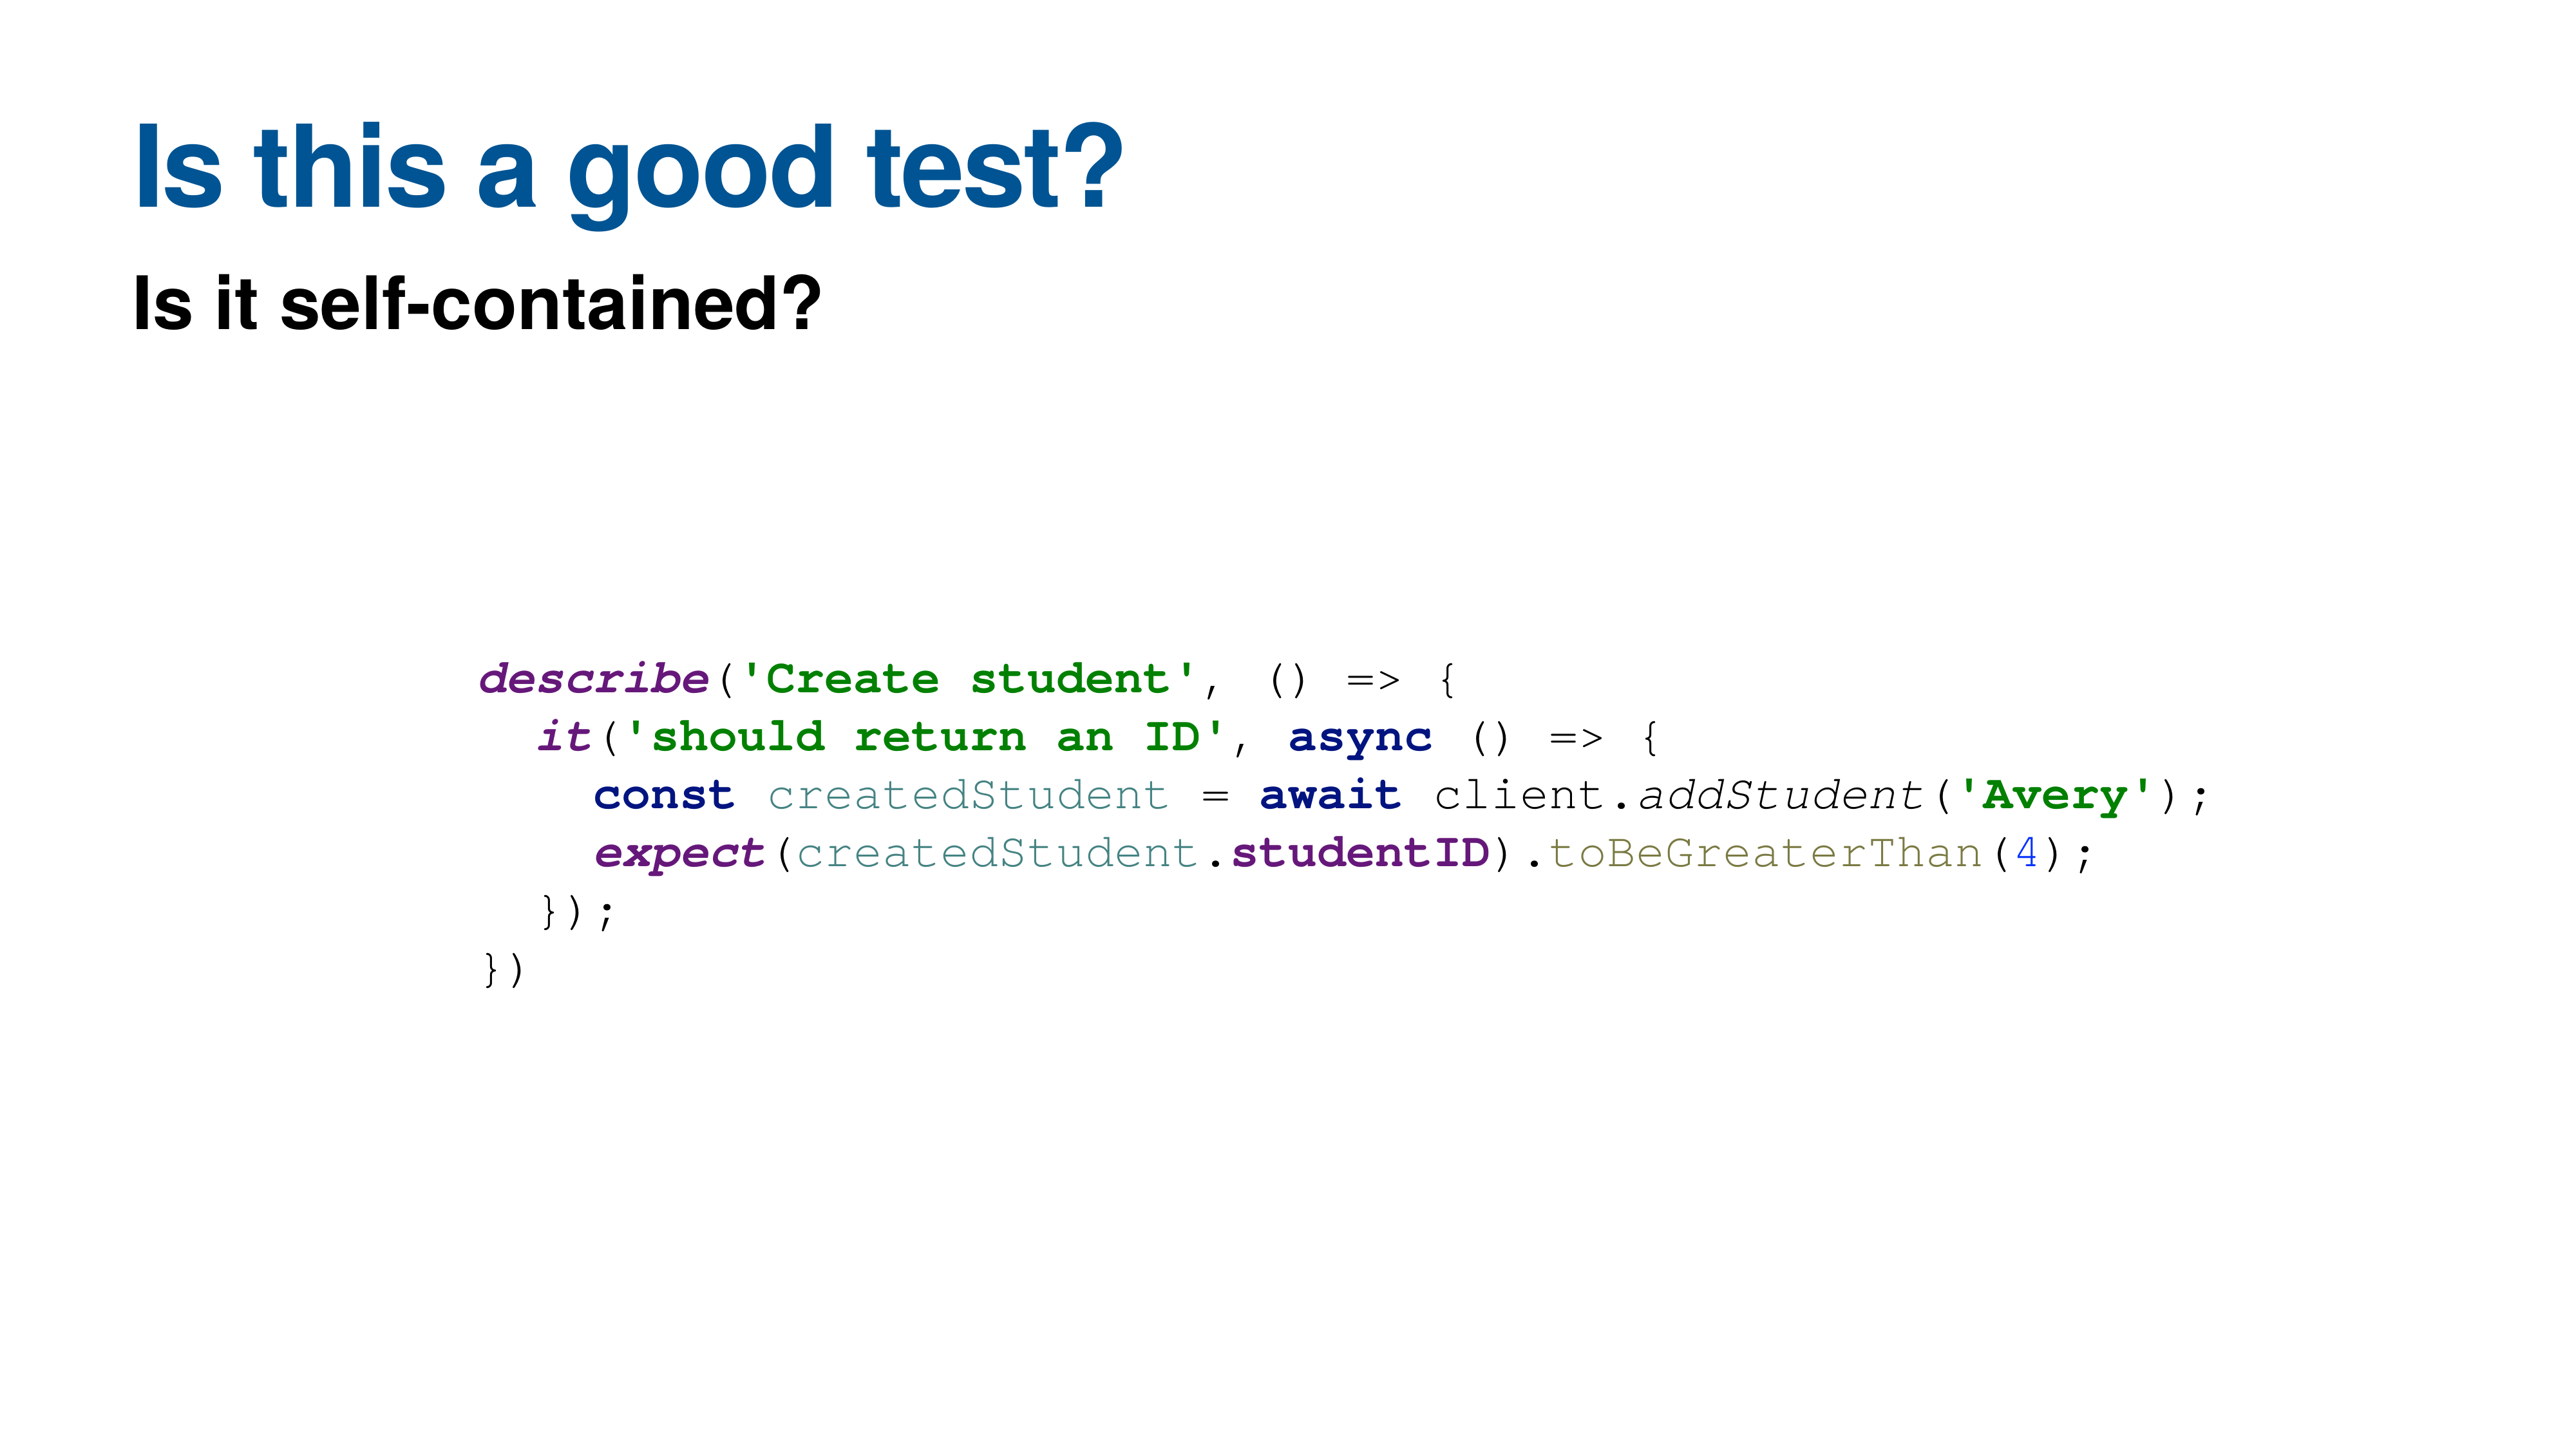

# Is this a good test?
Is it self-contained?
describe('Create student', () => {
  it('should return an ID', async () => {
    const createdStudent = await client.addStudent('Avery');
    expect(createdStudent.studentID).toBeGreaterThan(4);
  });
})